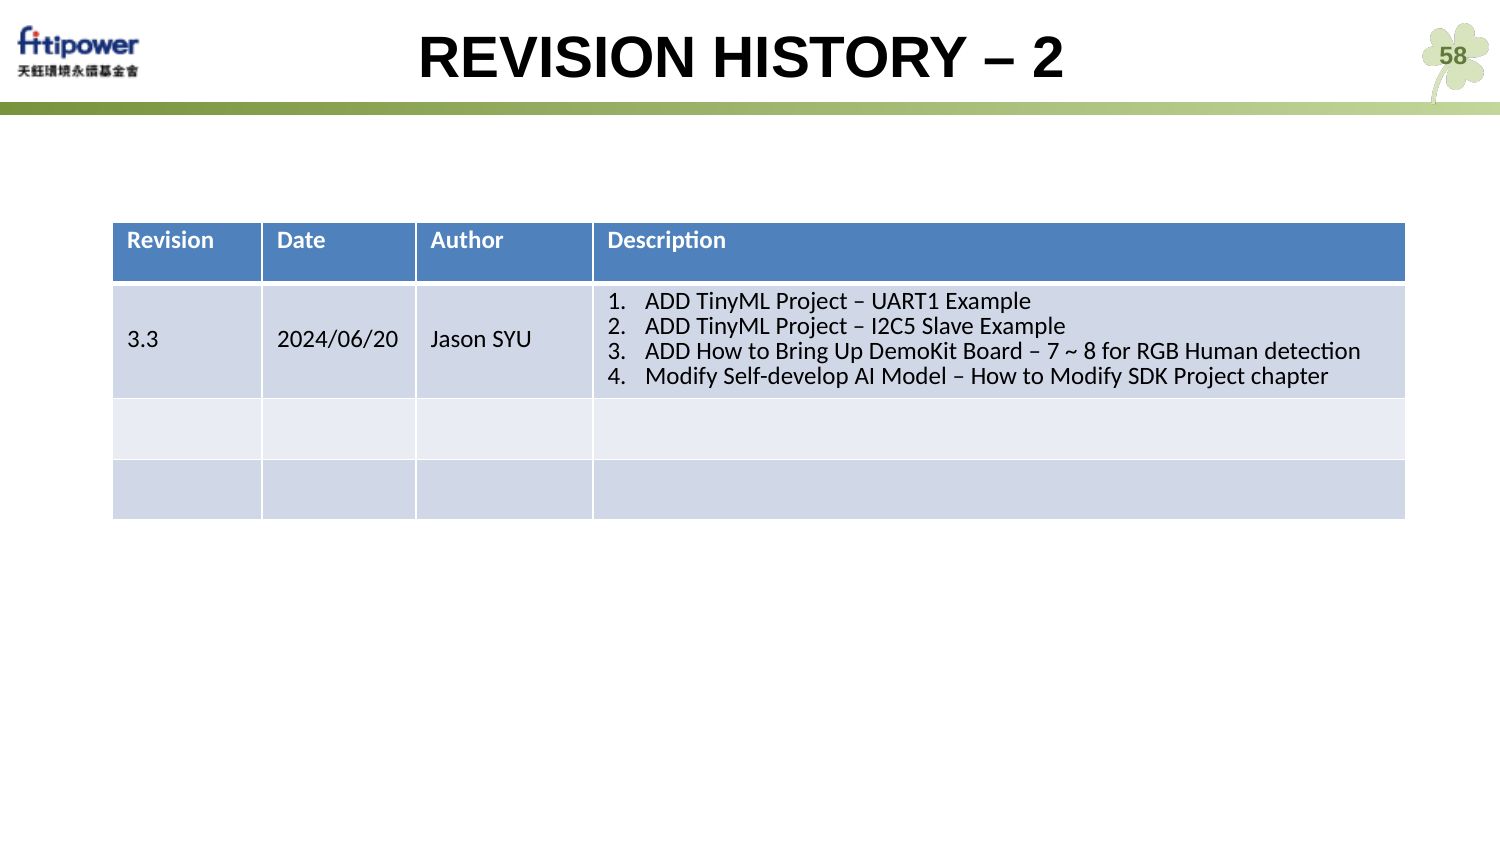

# REVISION HISTORY – 2
58
| Revision | Date | Author | Description |
| --- | --- | --- | --- |
| 3.3 | 2024/06/20 | Jason SYU | ADD TinyML Project – UART1 Example ADD TinyML Project – I2C5 Slave Example ADD How to Bring Up DemoKit Board – 7 ~ 8 for RGB Human detection Modify Self-develop AI Model – How to Modify SDK Project chapter |
|  |  |  |  |
|  |  |  |  |